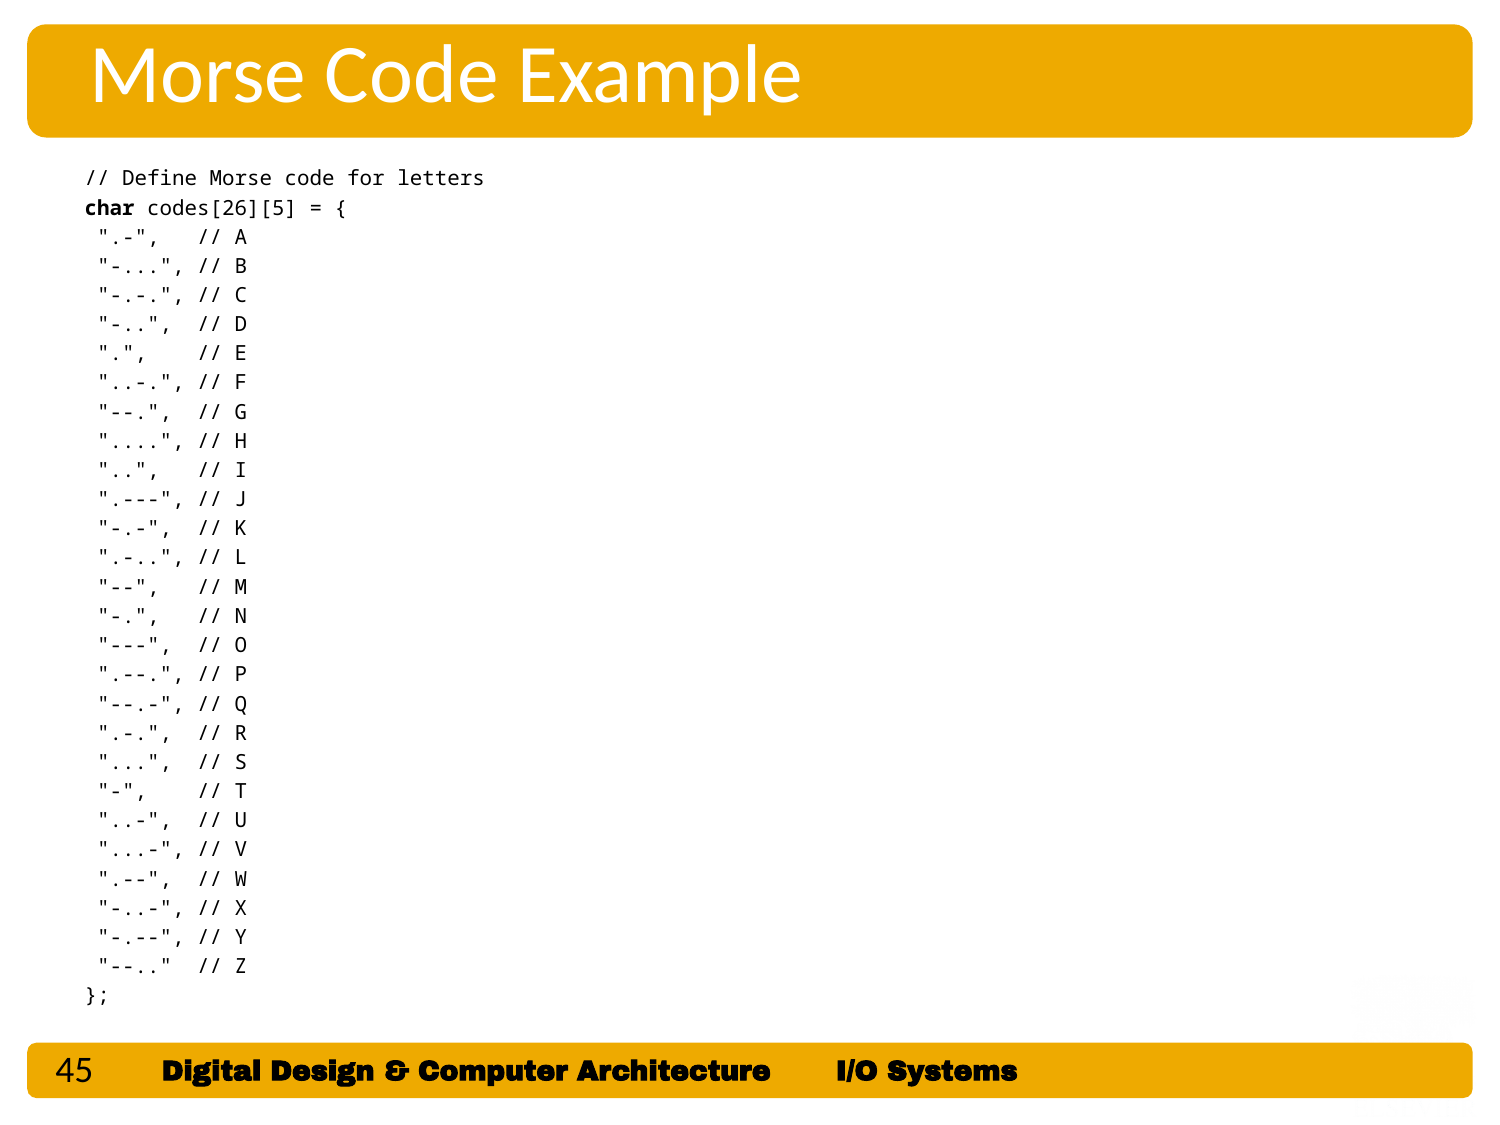

Morse Code Example
// Define Morse code for letters
char codes[26][5] = {
 ".-",   // A
 "-...", // B
 "-.-.", // C
 "-..",  // D
 ".",    // E
 "..-.", // F
 "--.",  // G
 "....", // H
 "..",   // I
 ".---", // J
 "-.-",  // K
 ".-..", // L
 "--",   // M
 "-.",   // N
 "---",  // O
 ".--.", // P
 "--.-", // Q
 ".-.",  // R
 "...",  // S
 "-",    // T
 "..-",  // U
 "...-", // V
 ".--",  // W
 "-..-", // X
 "-.--", // Y
 "--.."  // Z
};
45